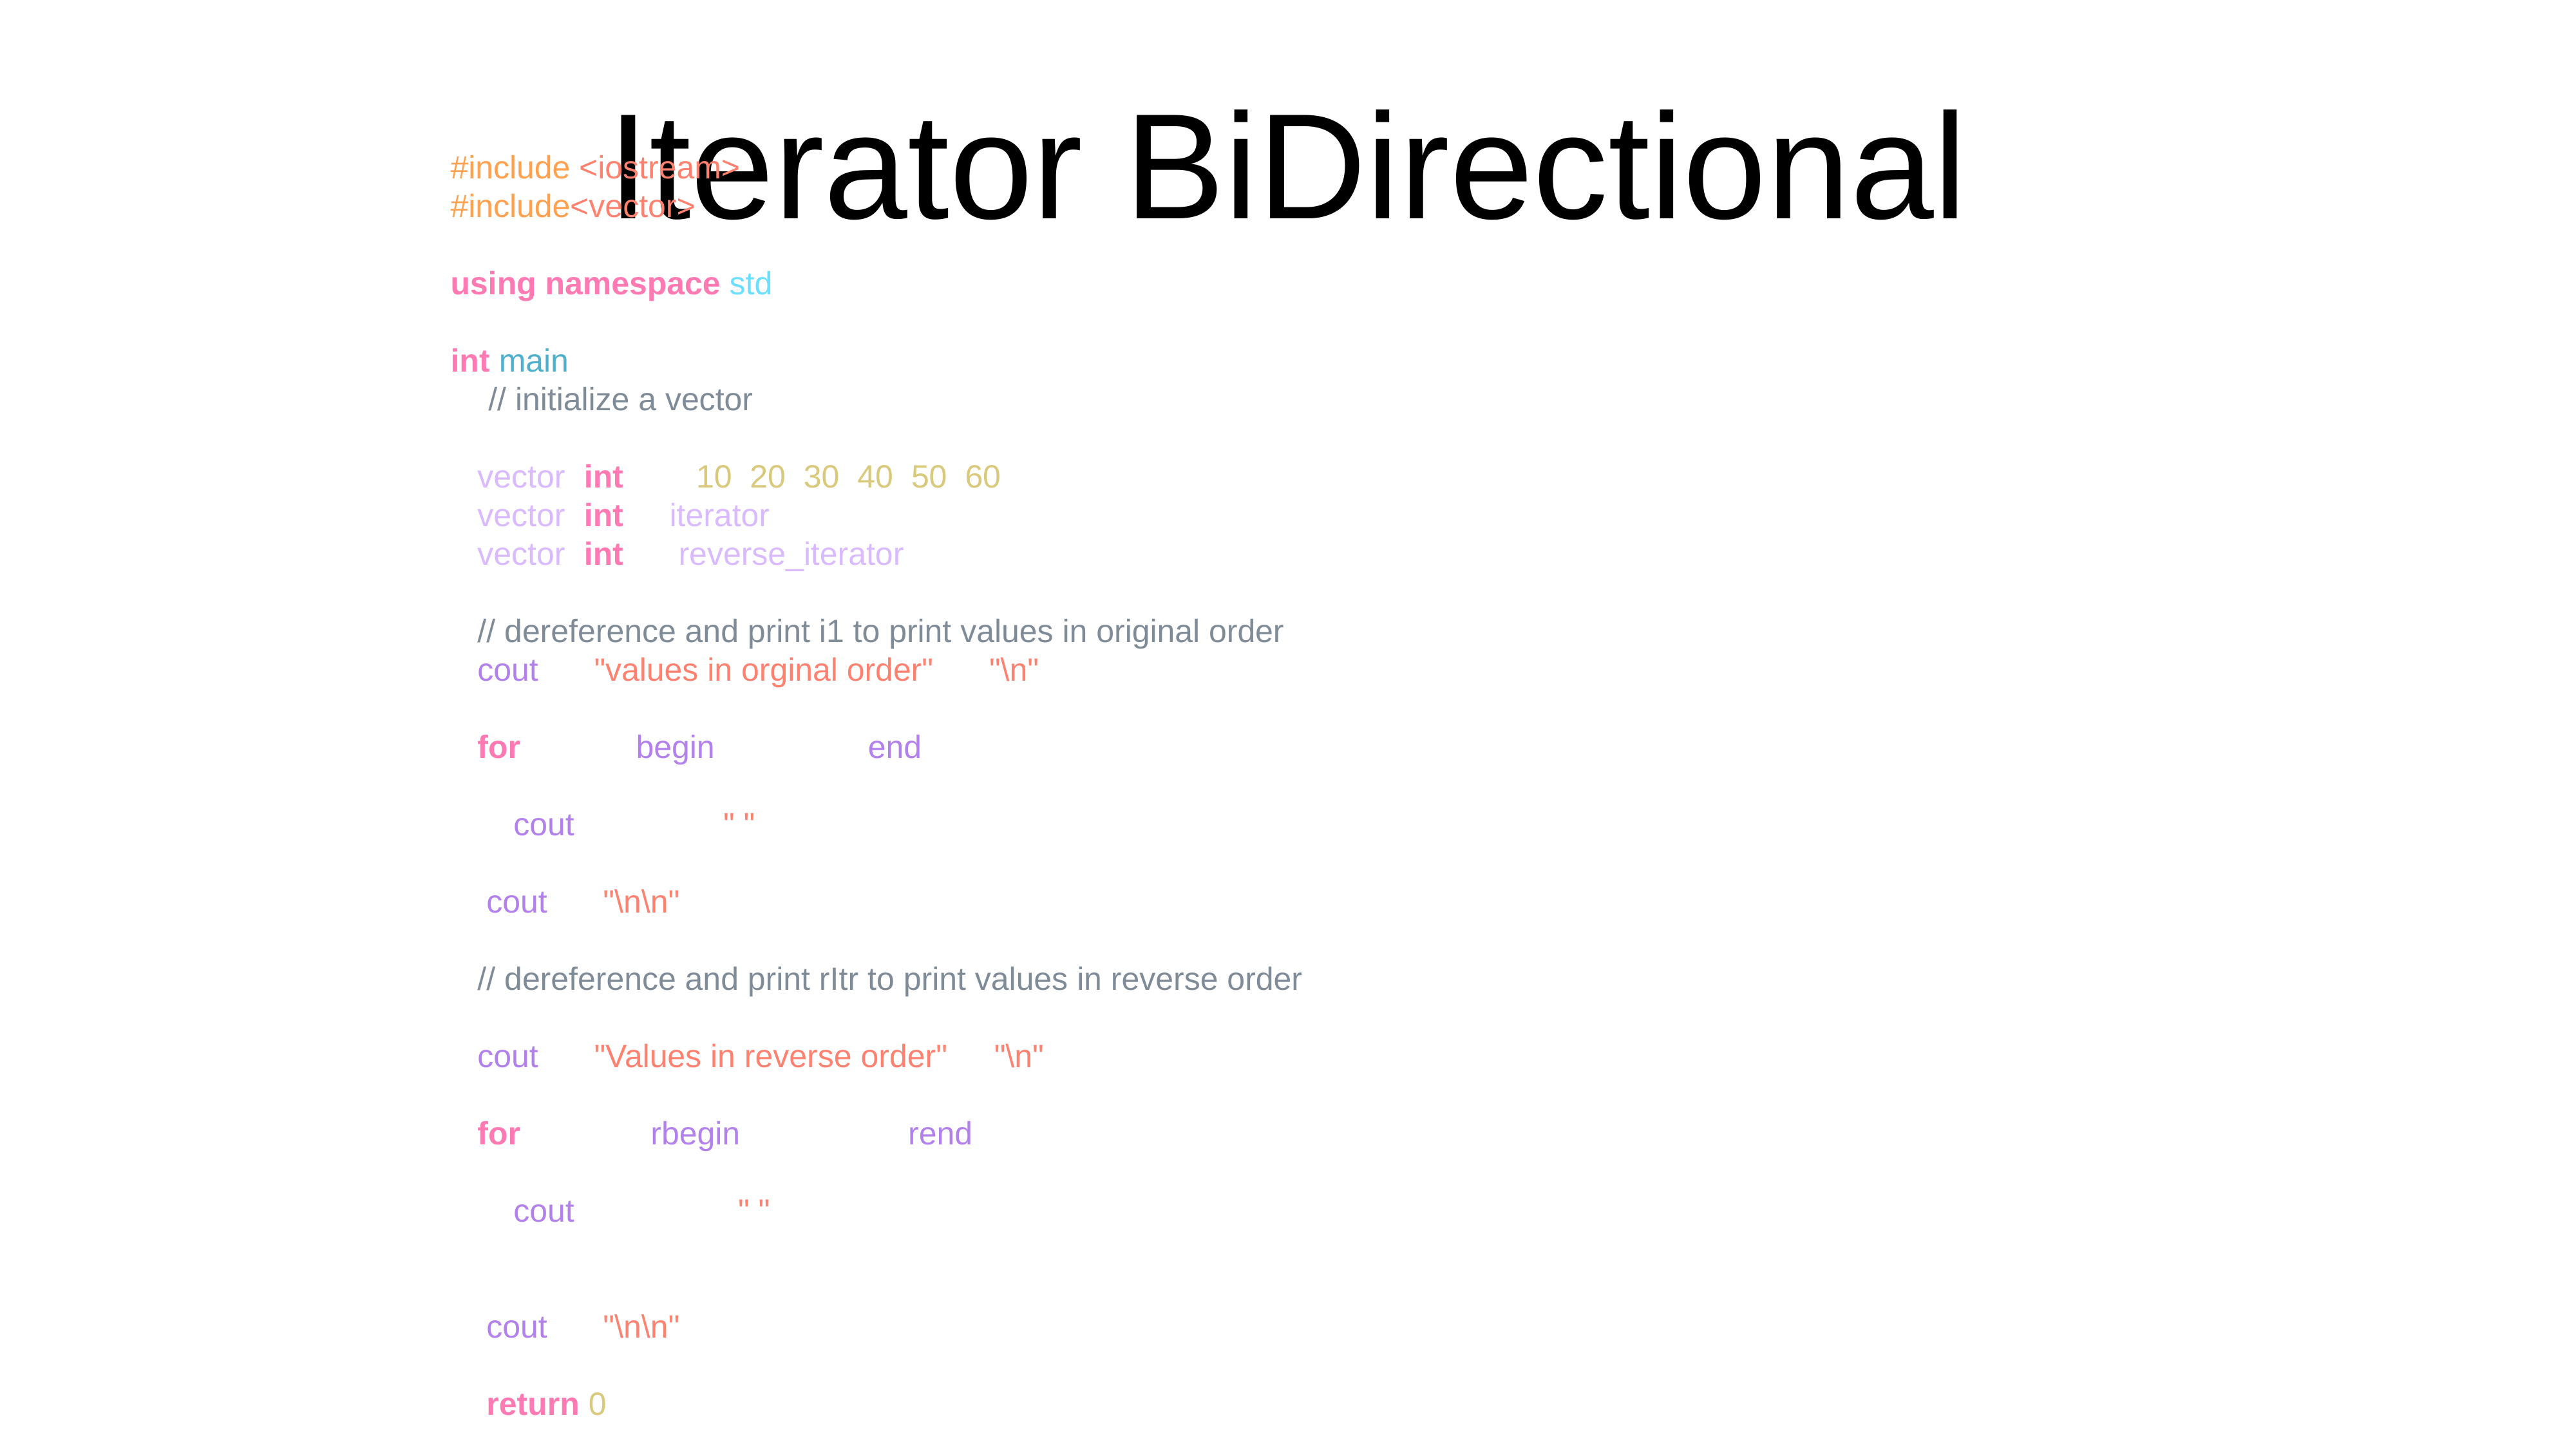

# Iterator BiDirectional
#include <iostream>
#include<vector>

using namespace std;

int main()
{   // initialize a vector

   vector<int> v1{10, 20, 30, 40, 50, 60};
   vector<int> ::iterator i1;
   vector<int> :: reverse_iterator rItr;

   // dereference and print i1 to print values in original order
   cout << "values in orginal order" << "\n";

   for(i1 = v1.begin(); i1 != v1.end(); i1++)
    {
       cout << *i1 << " ";
    }
    cout << "\n\n";

   // dereference and print rItr to print values in reverse order

   cout << "Values in reverse order"<< "\n";

   for(rItr = v1.rbegin(); rItr != v1.rend(); rItr++)
   {
       cout << *rItr << " ";
    }

    cout << "\n\n";

    return 0;

}
// Values in reverse order 60 50 40 30 20 10